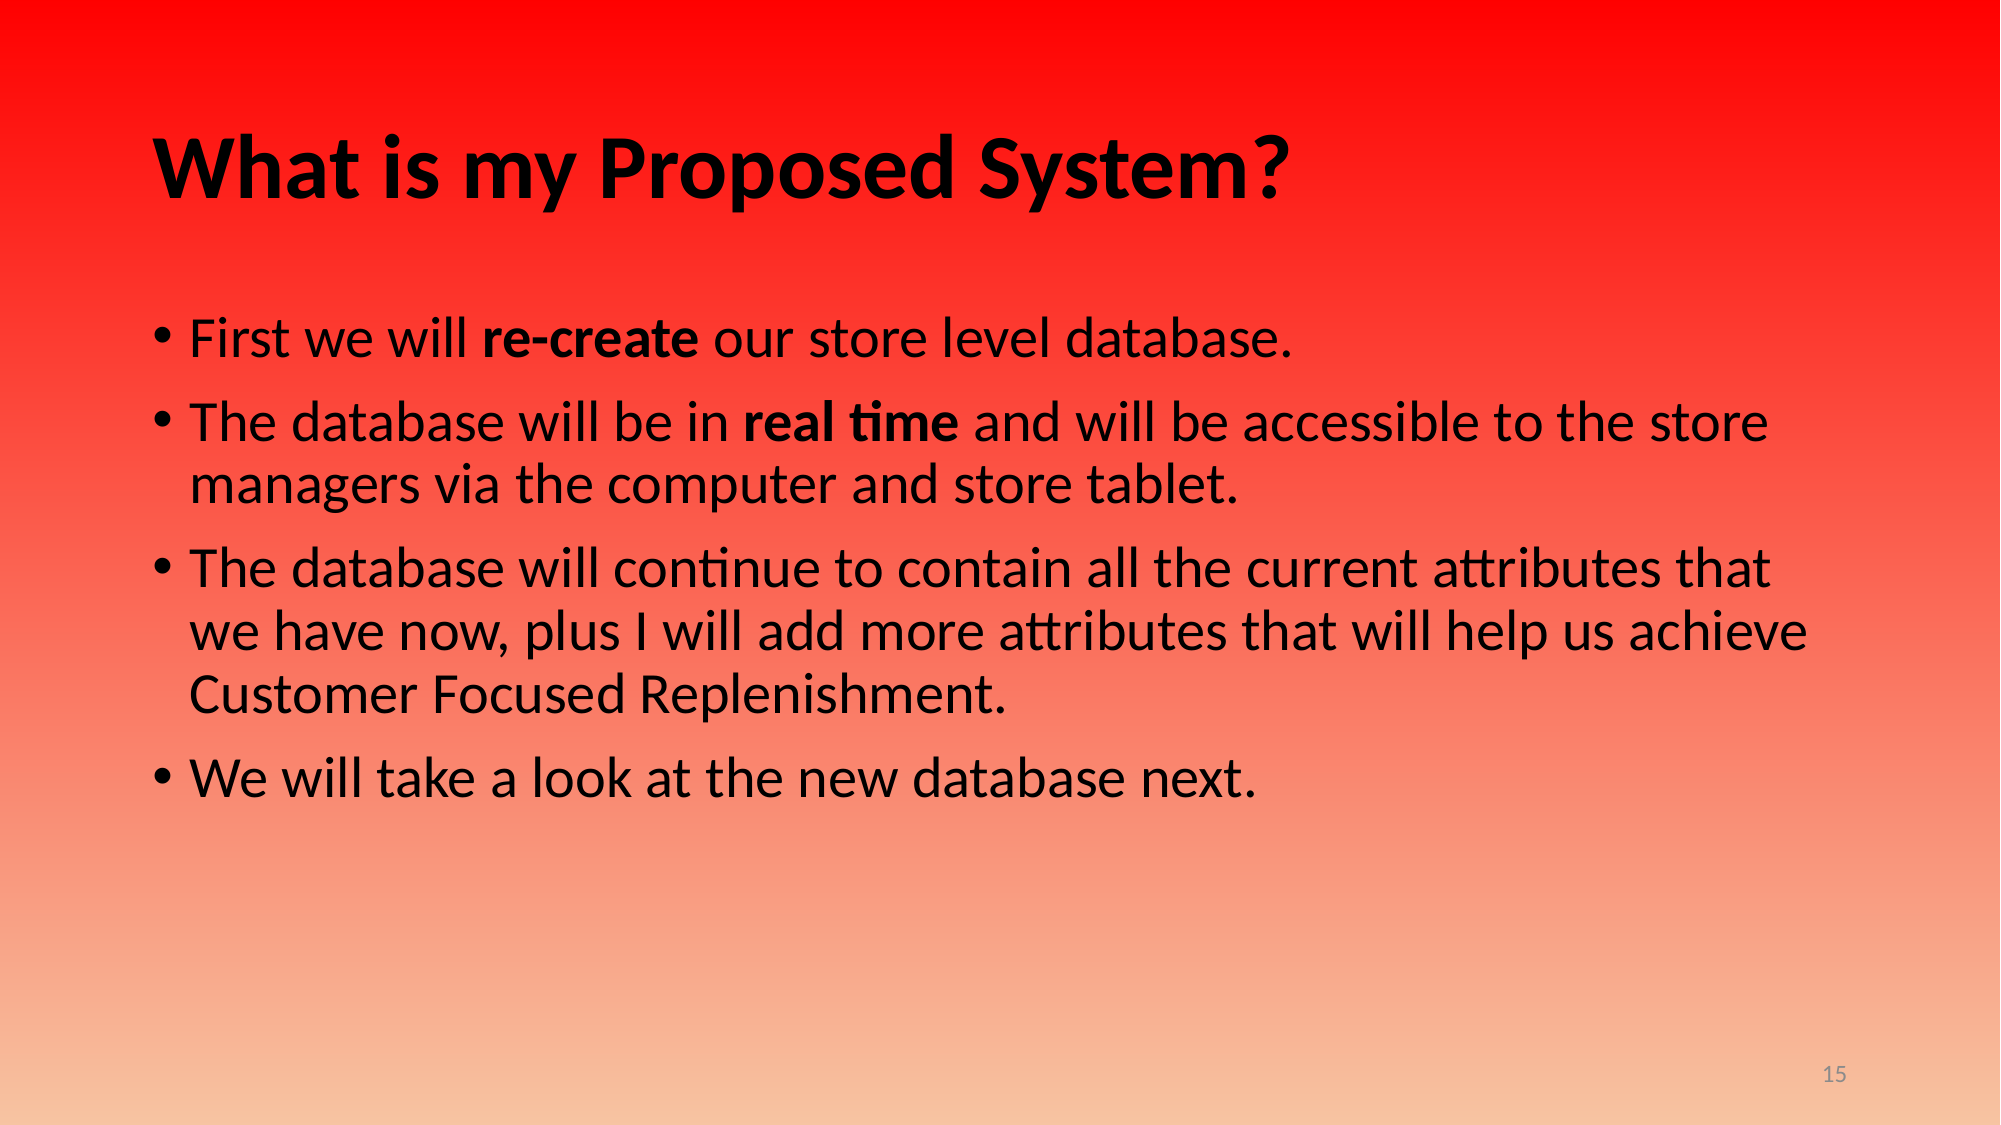

# What is my Proposed System?
First we will re-create our store level database.
The database will be in real time and will be accessible to the store managers via the computer and store tablet.
The database will continue to contain all the current attributes that we have now, plus I will add more attributes that will help us achieve Customer Focused Replenishment.
We will take a look at the new database next.
15